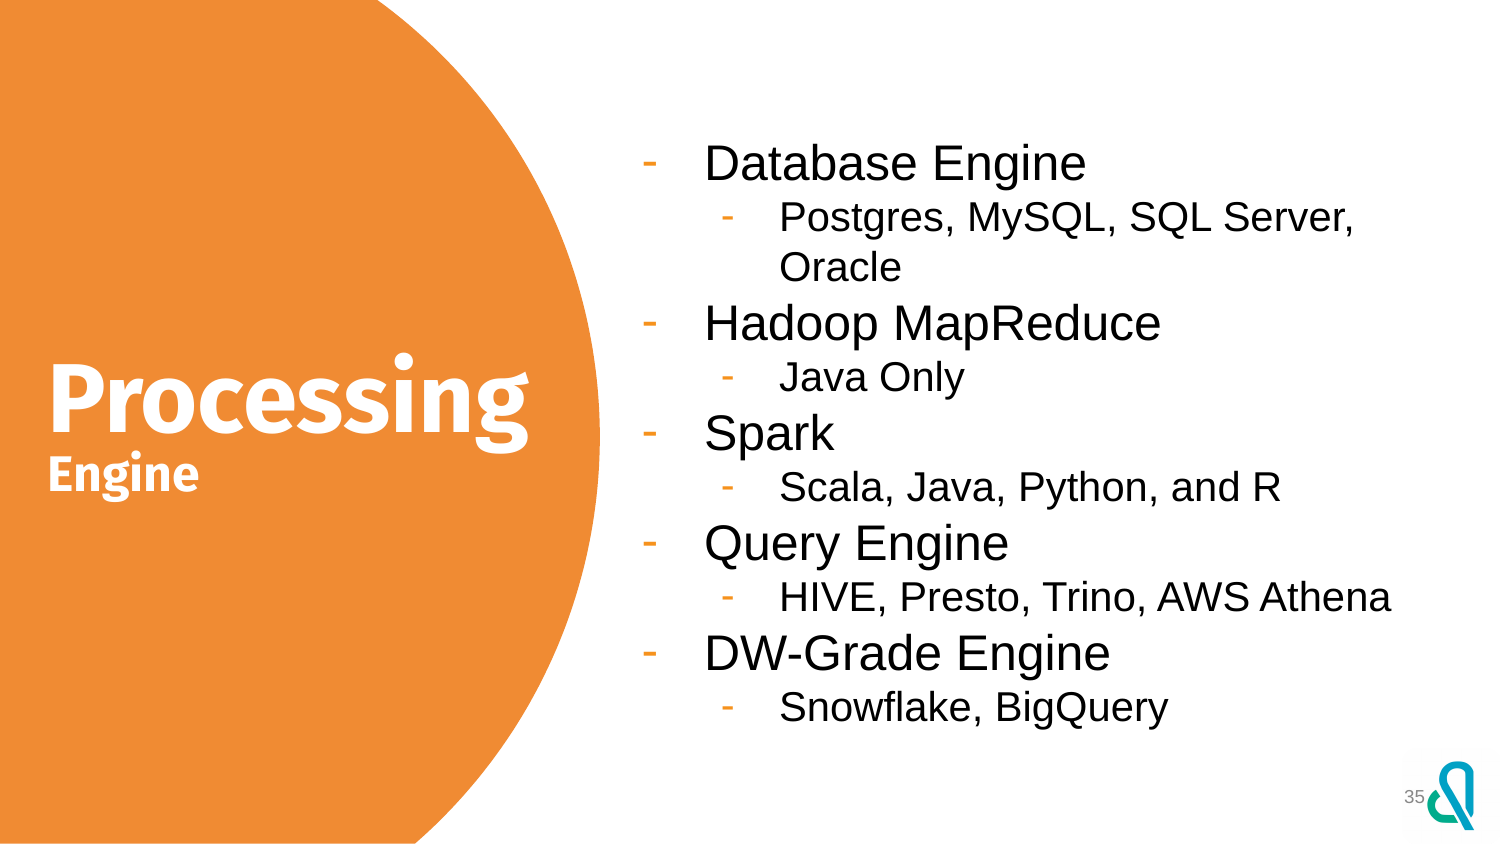

Database Engine
Postgres, MySQL, SQL Server, Oracle
Hadoop MapReduce
Java Only
Spark
Scala, Java, Python, and R
Query Engine
HIVE, Presto, Trino, AWS Athena
DW-Grade Engine
Snowflake, BigQuery
Processing
Engine

35